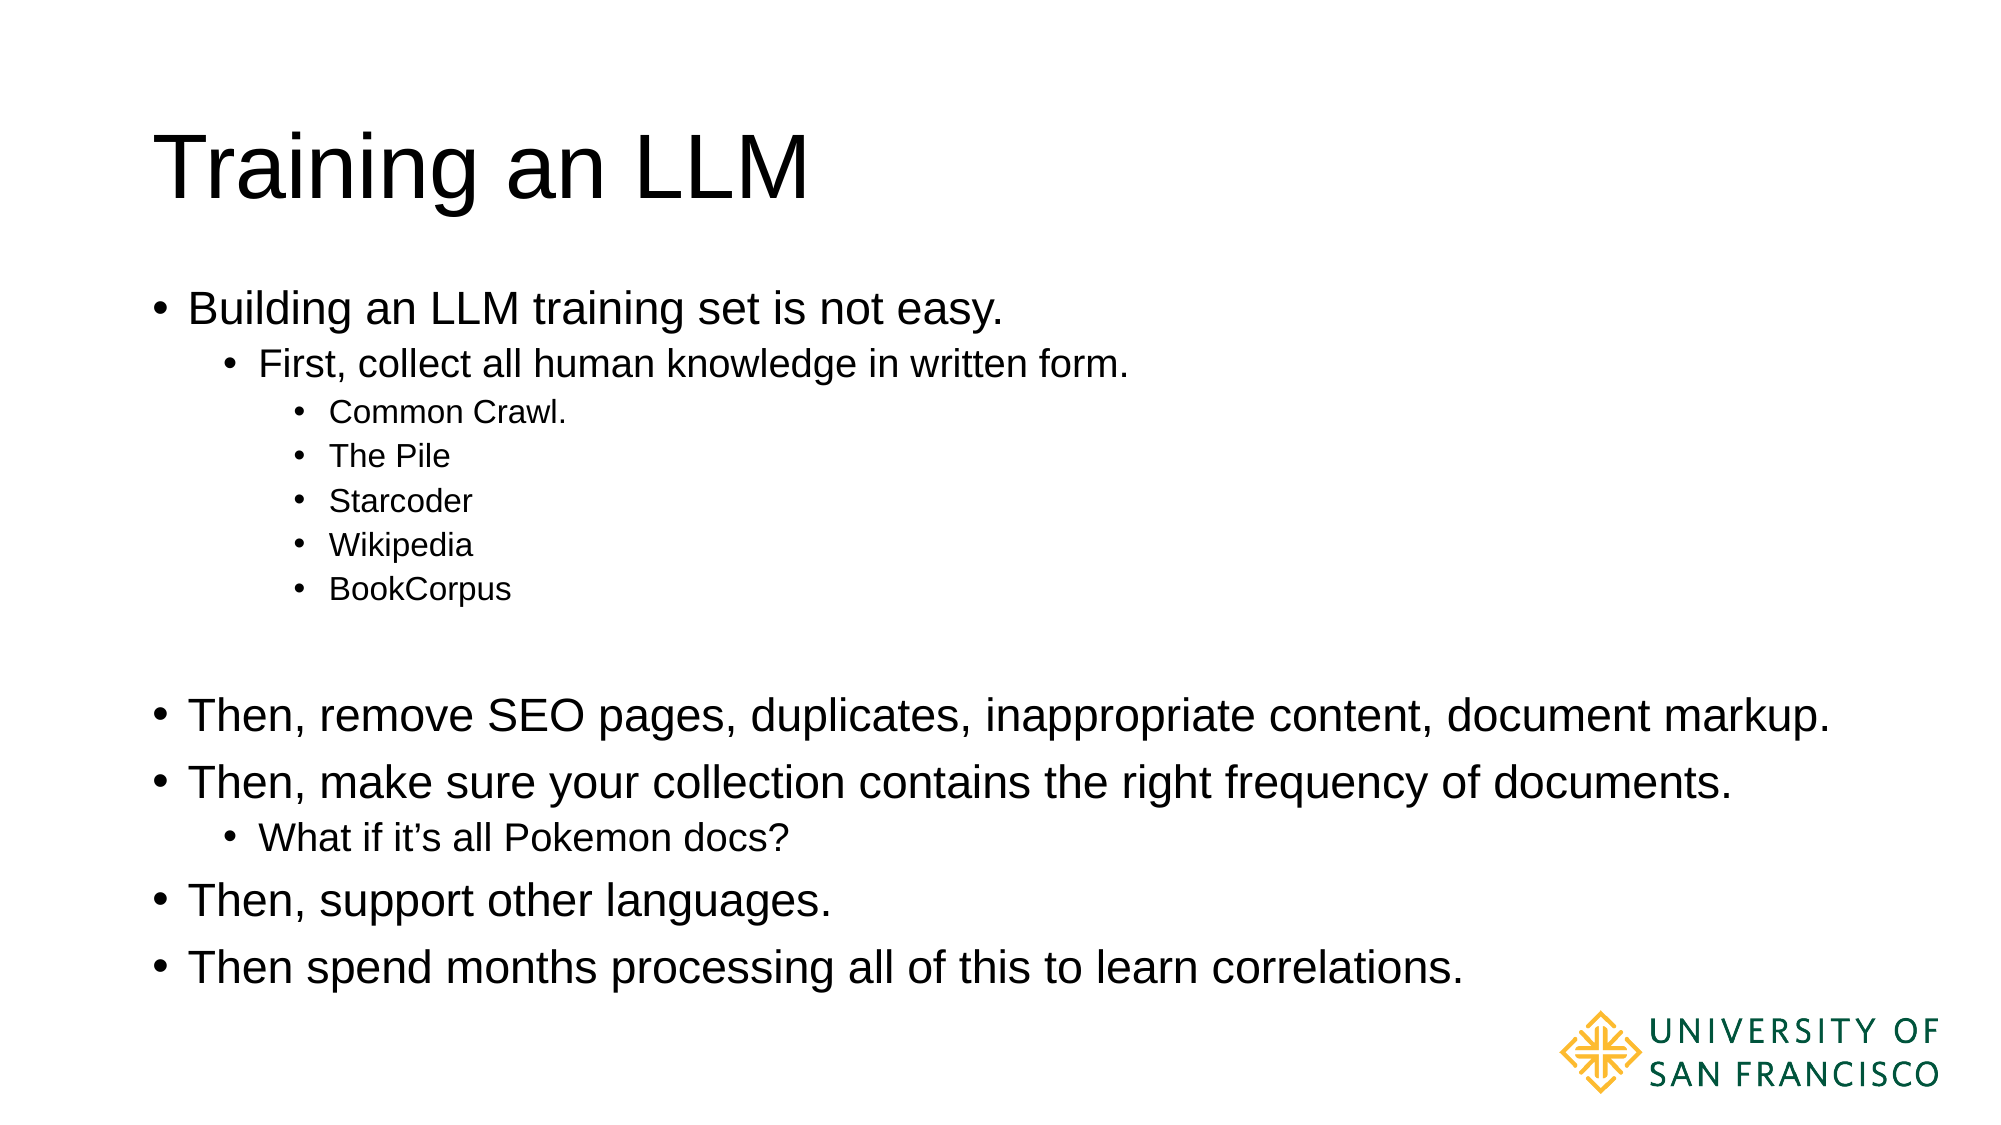

# Training an LLM
Building an LLM training set is not easy.
First, collect all human knowledge in written form.
Common Crawl.
The Pile
Starcoder
Wikipedia
BookCorpus

Then, remove SEO pages, duplicates, inappropriate content, document markup.
Then, make sure your collection contains the right frequency of documents.
What if it’s all Pokemon docs?
Then, support other languages.
Then spend months processing all of this to learn correlations.